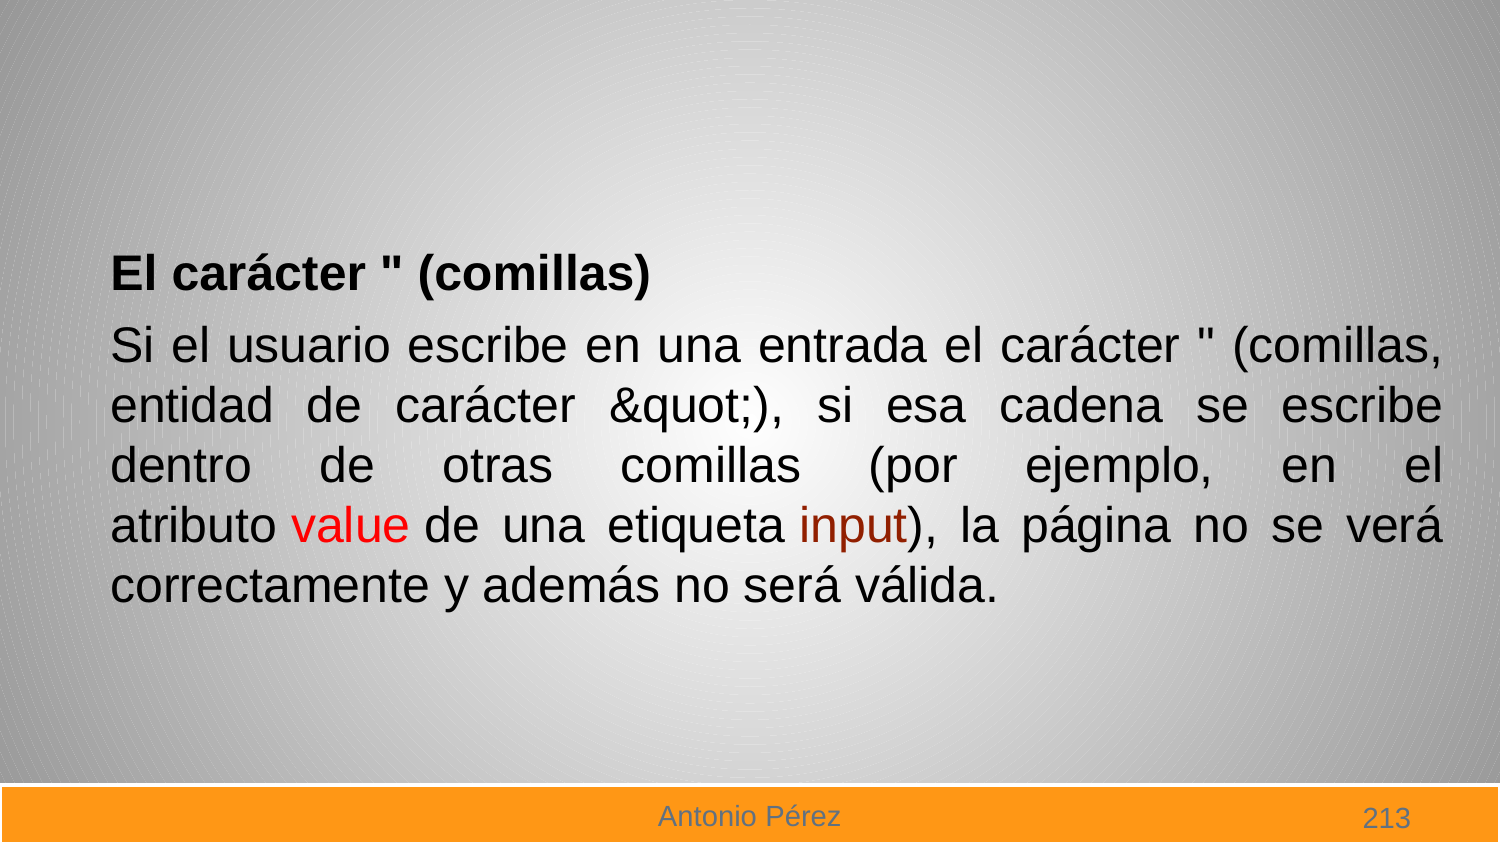

#
El carácter " (comillas)
Si el usuario escribe en una entrada el carácter " (comillas, entidad de carácter &quot;), si esa cadena se escribe dentro de otras comillas (por ejemplo, en el atributo value de una etiqueta input), la página no se verá correctamente y además no será válida.

213